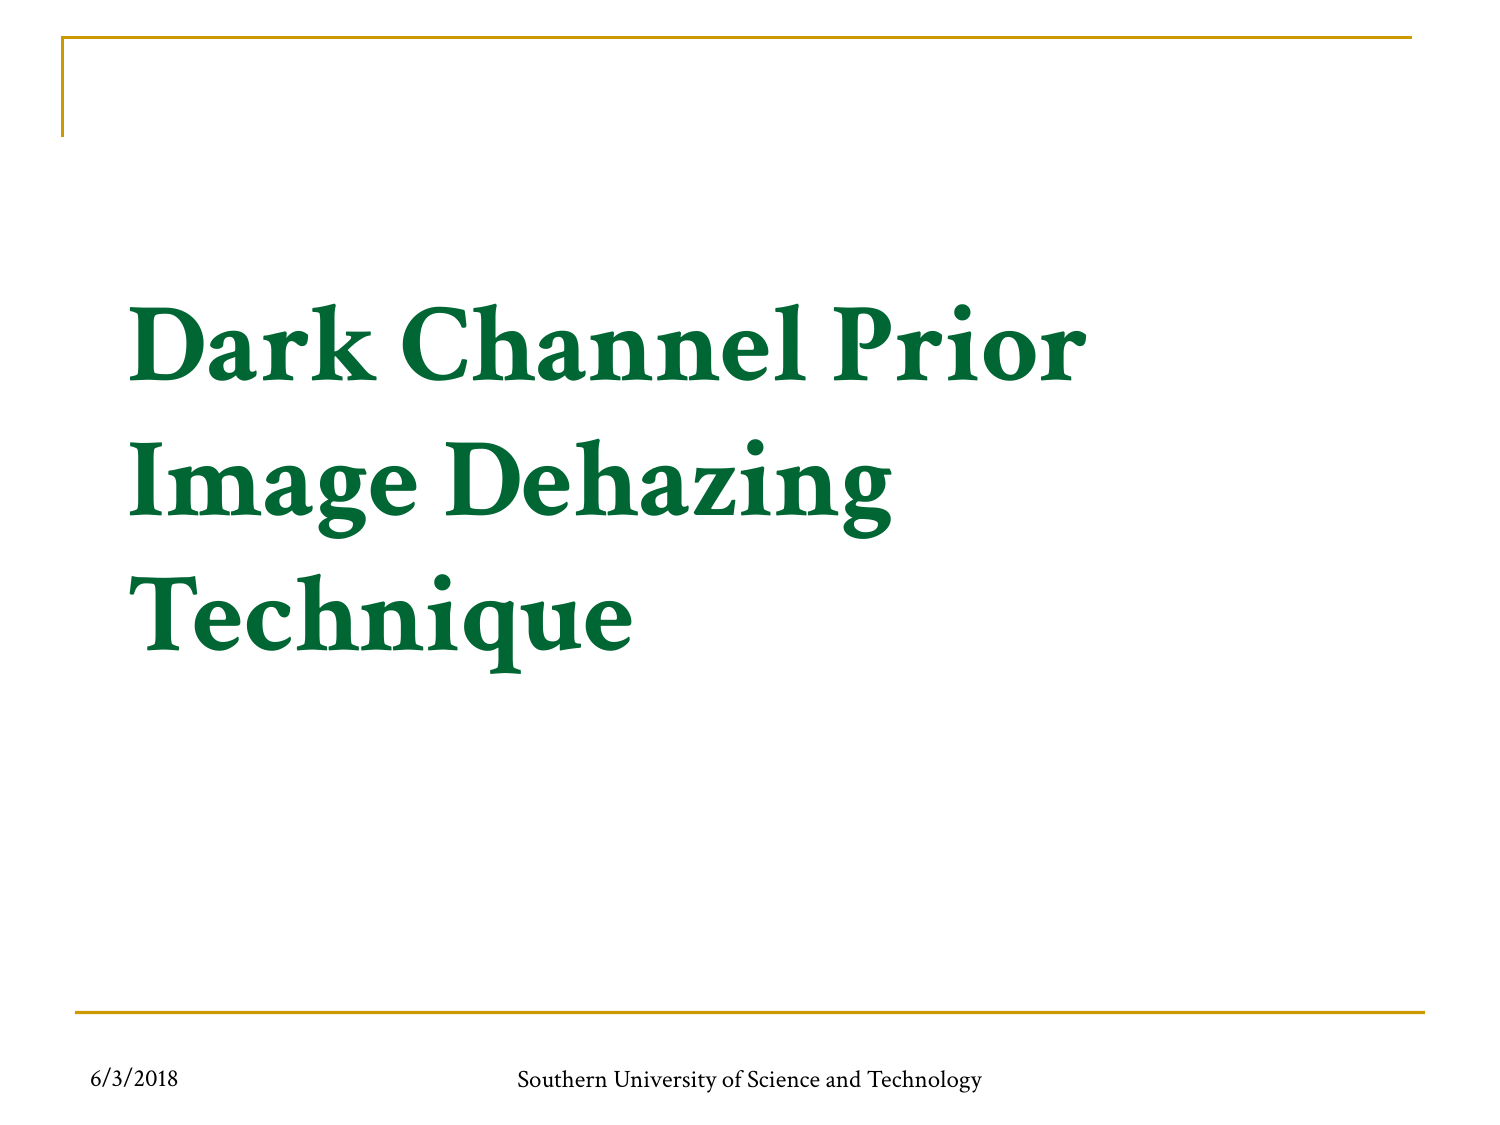

Dark Channel Prior Image Dehazing Technique
6/3/2018
Southern University of Science and Technology